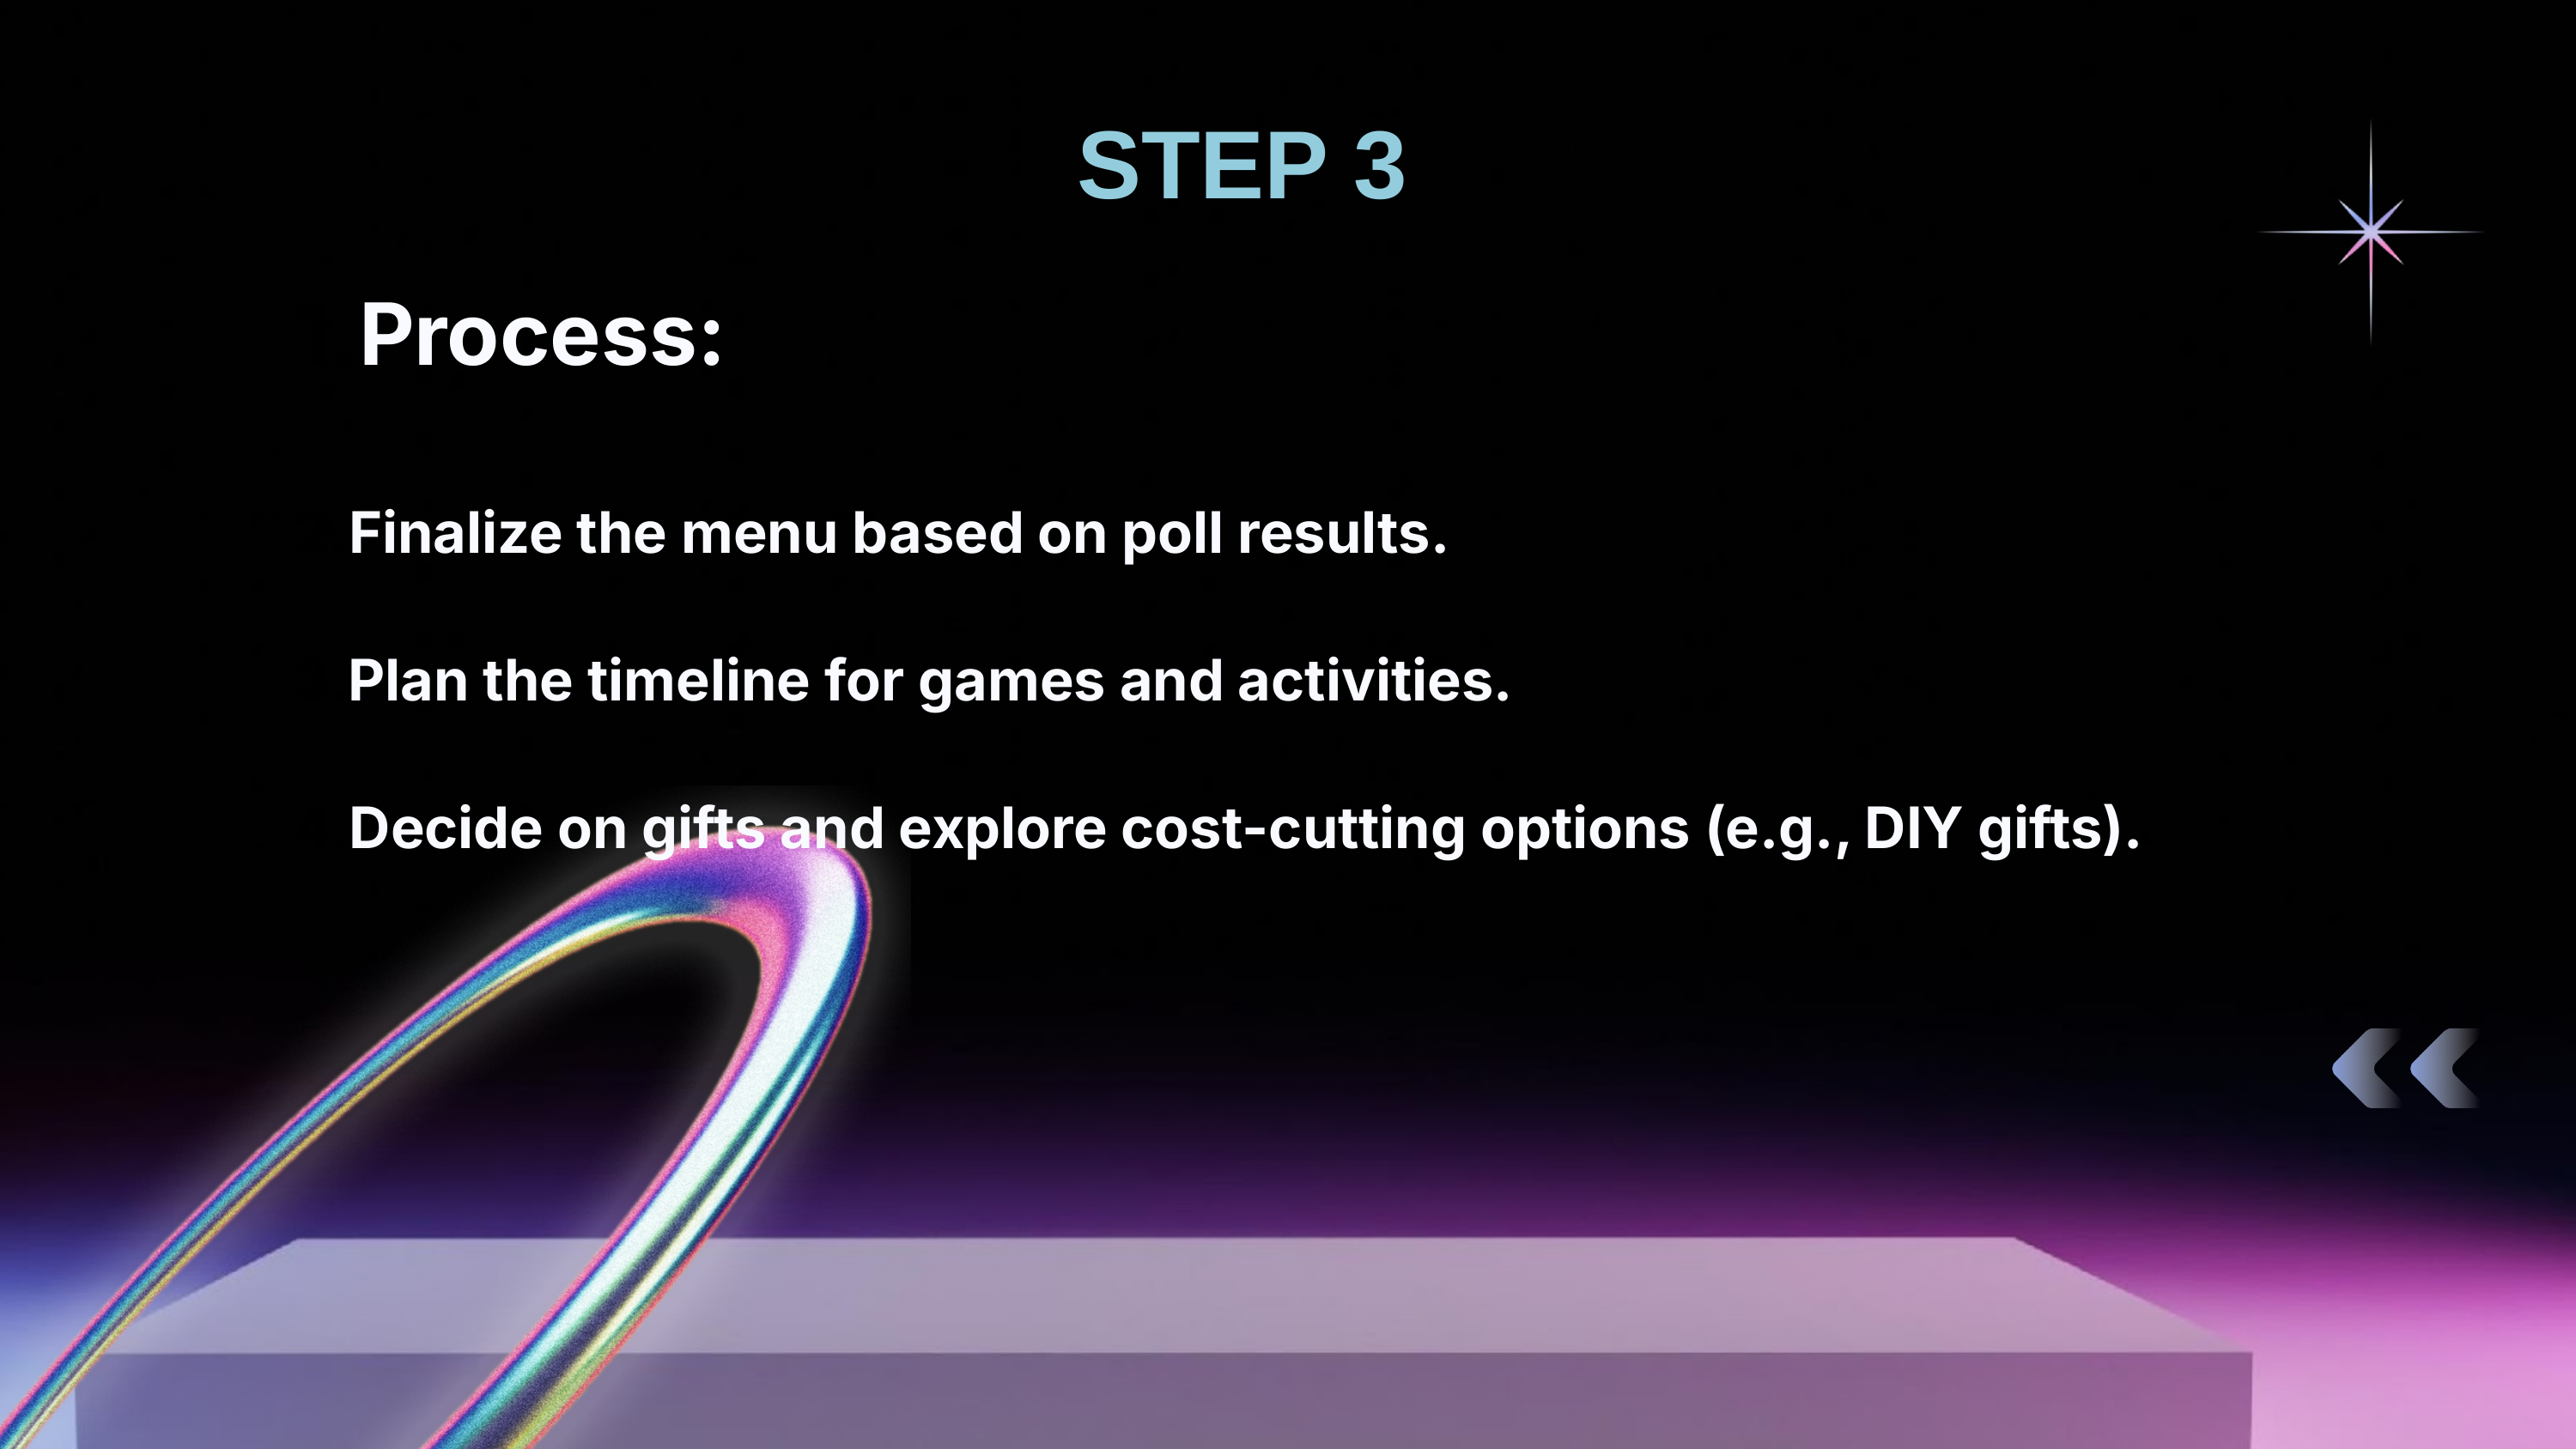

STEP 3

Process:

Finalize the menu based on poll results.

Plan the timeline for games and activities.

Decide on gifts and explore cost-cutting options (e.g., DIY gifts).